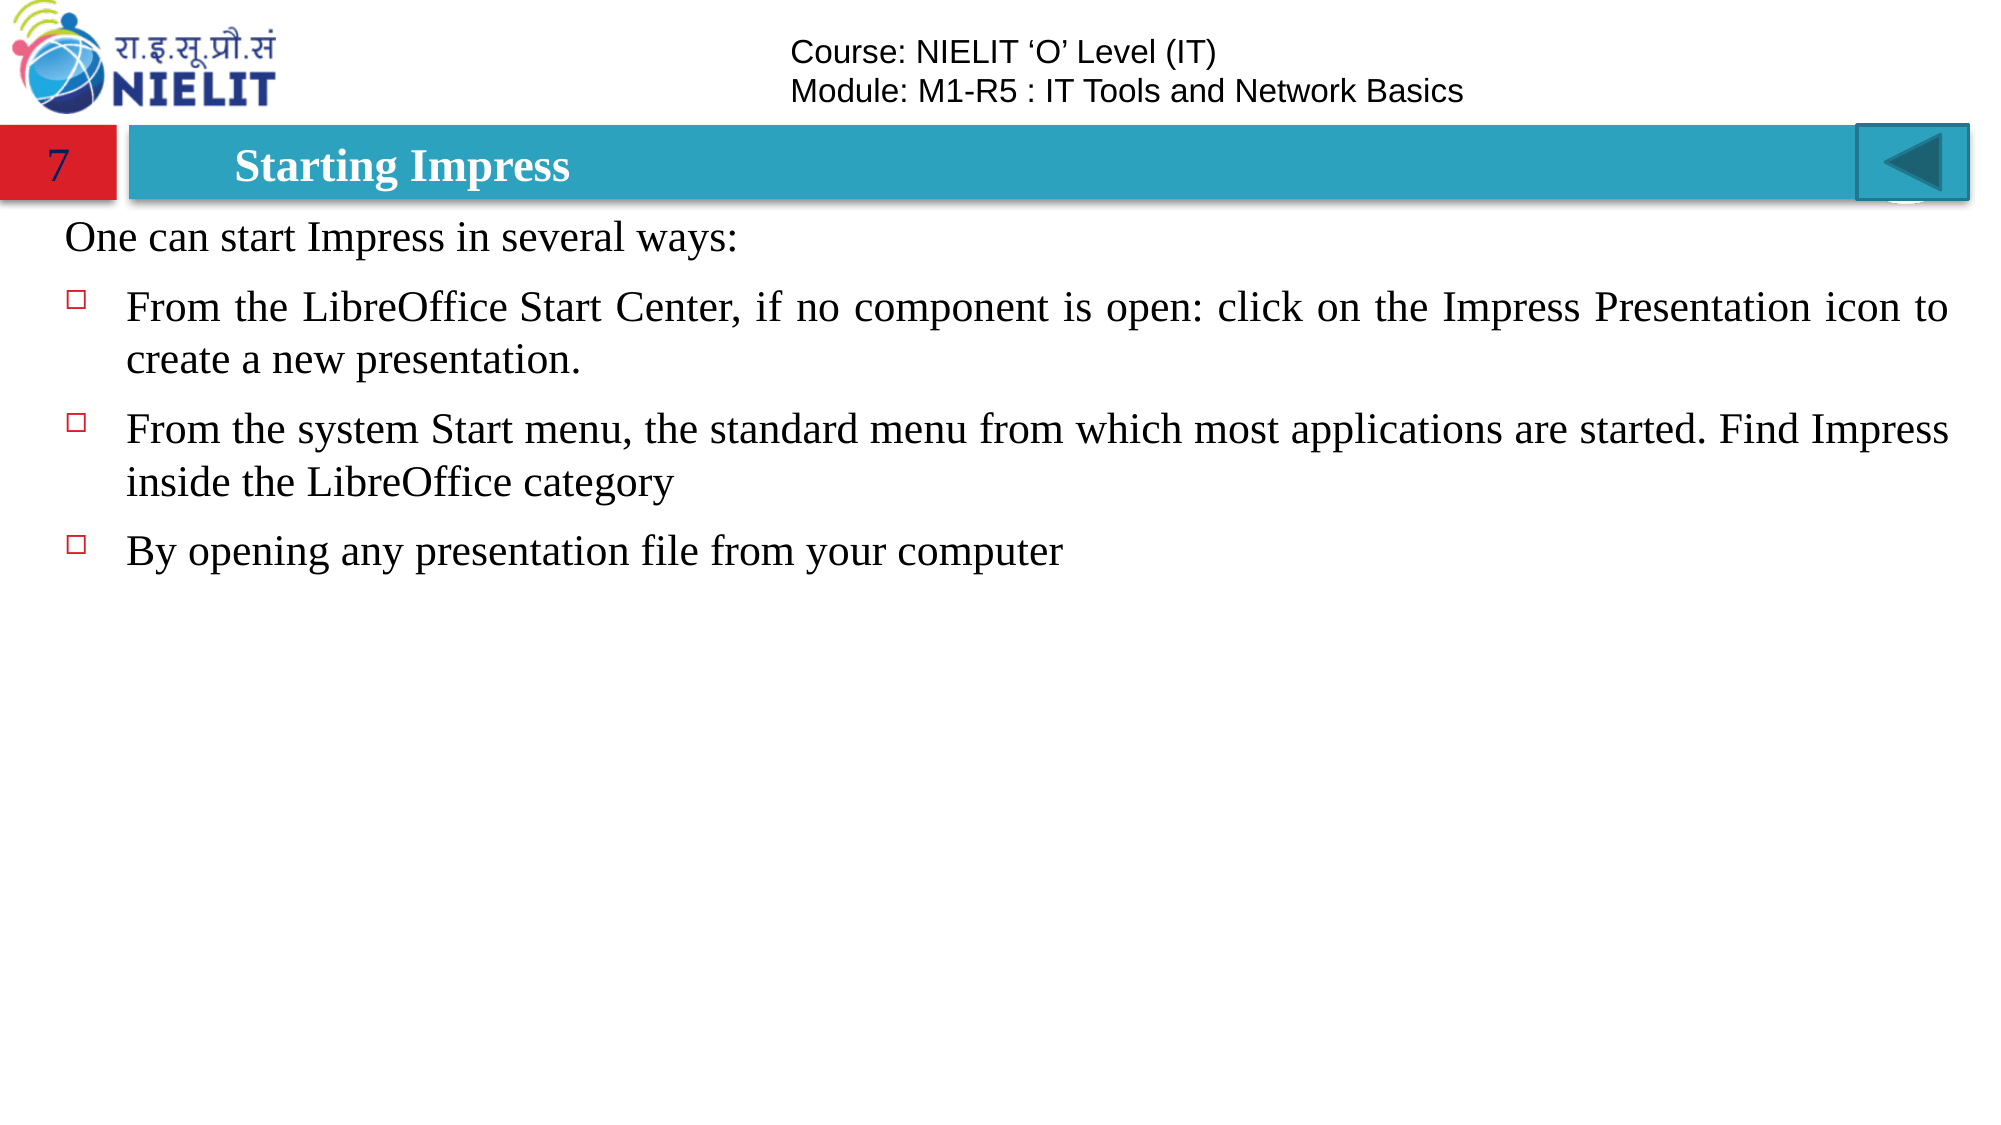

# Starting Impress
7
One can start Impress in several ways:
From the LibreOffice Start Center, if no component is open: click on the Impress Presentation icon to create a new presentation.
From the system Start menu, the standard menu from which most applications are started. Find Impress inside the LibreOffice category
By opening any presentation file from your computer